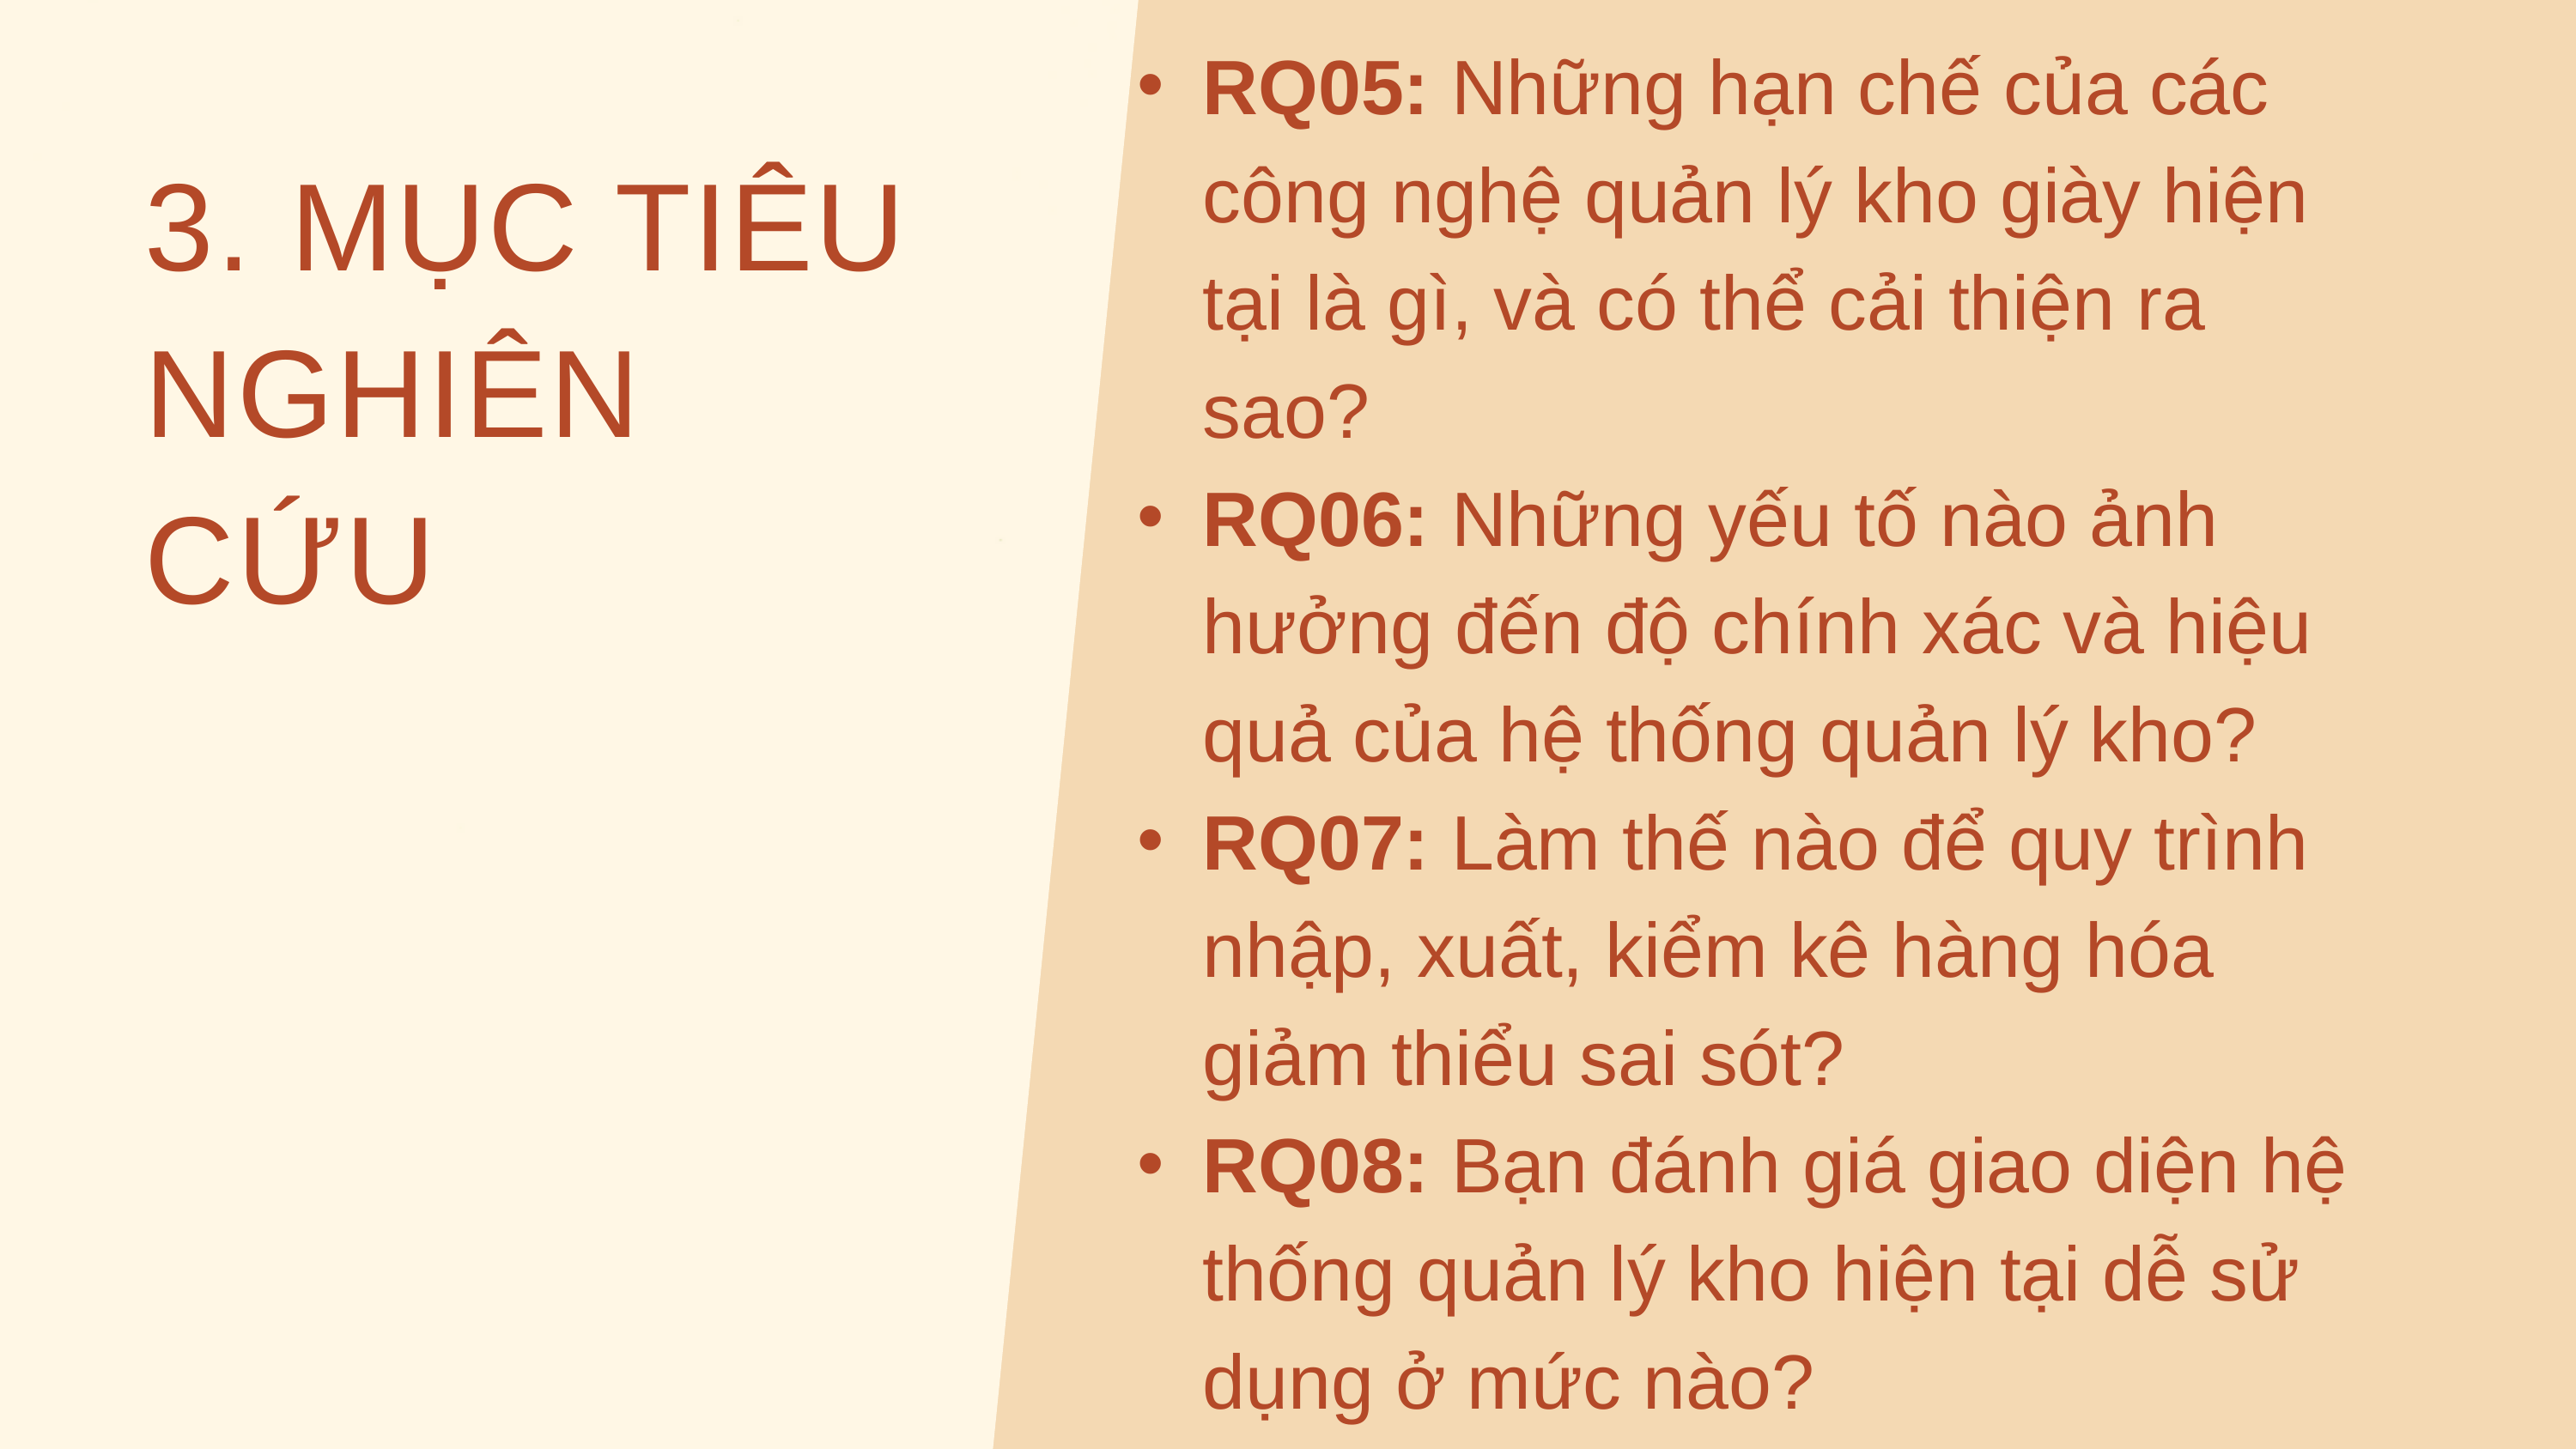

RQ05: Những hạn chế của các công nghệ quản lý kho giày hiện tại là gì, và có thể cải thiện ra sao?
RQ06: Những yếu tố nào ảnh hưởng đến độ chính xác và hiệu quả của hệ thống quản lý kho?
RQ07: Làm thế nào để quy trình nhập, xuất, kiểm kê hàng hóa giảm thiểu sai sót?
RQ08: Bạn đánh giá giao diện hệ thống quản lý kho hiện tại dễ sử dụng ở mức nào?
3. MỤC TIÊU NGHIÊN CỨU